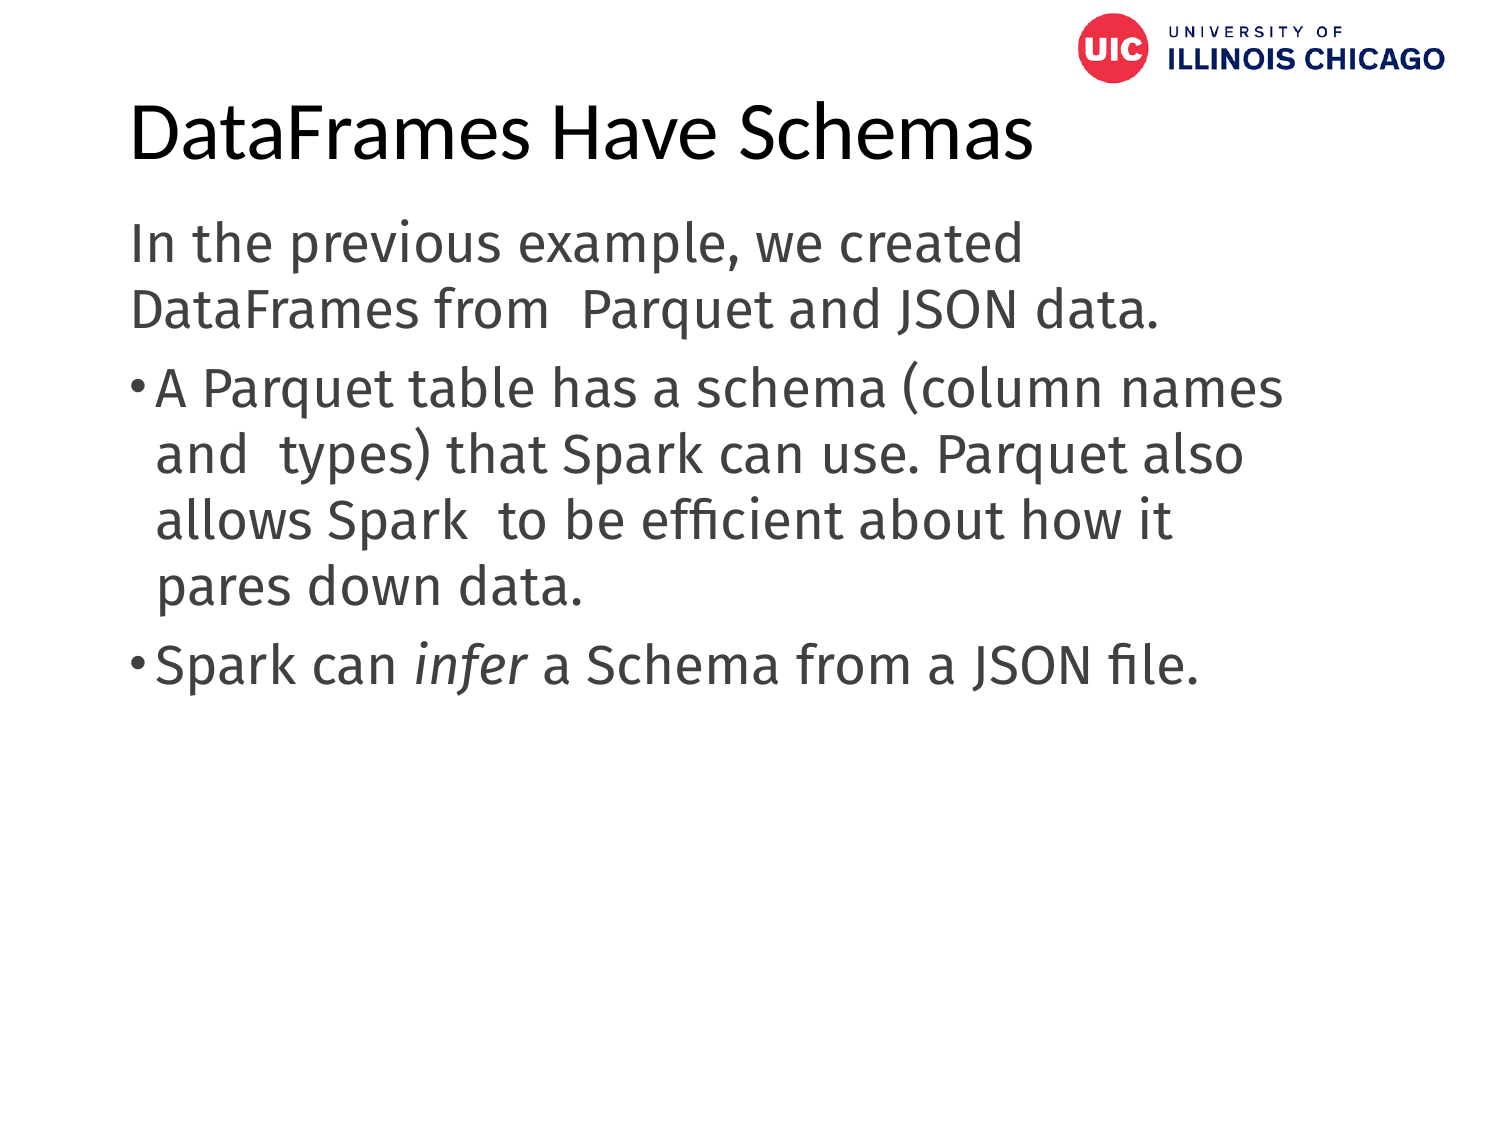

# DataFrames Have Schemas
In the previous example, we created DataFrames from  Parquet and JSON data.
A Parquet table has a schema (column names and  types) that Spark can use. Parquet also allows Spark  to be efficient about how it pares down data.
Spark can infer a Schema from a JSON file.
40